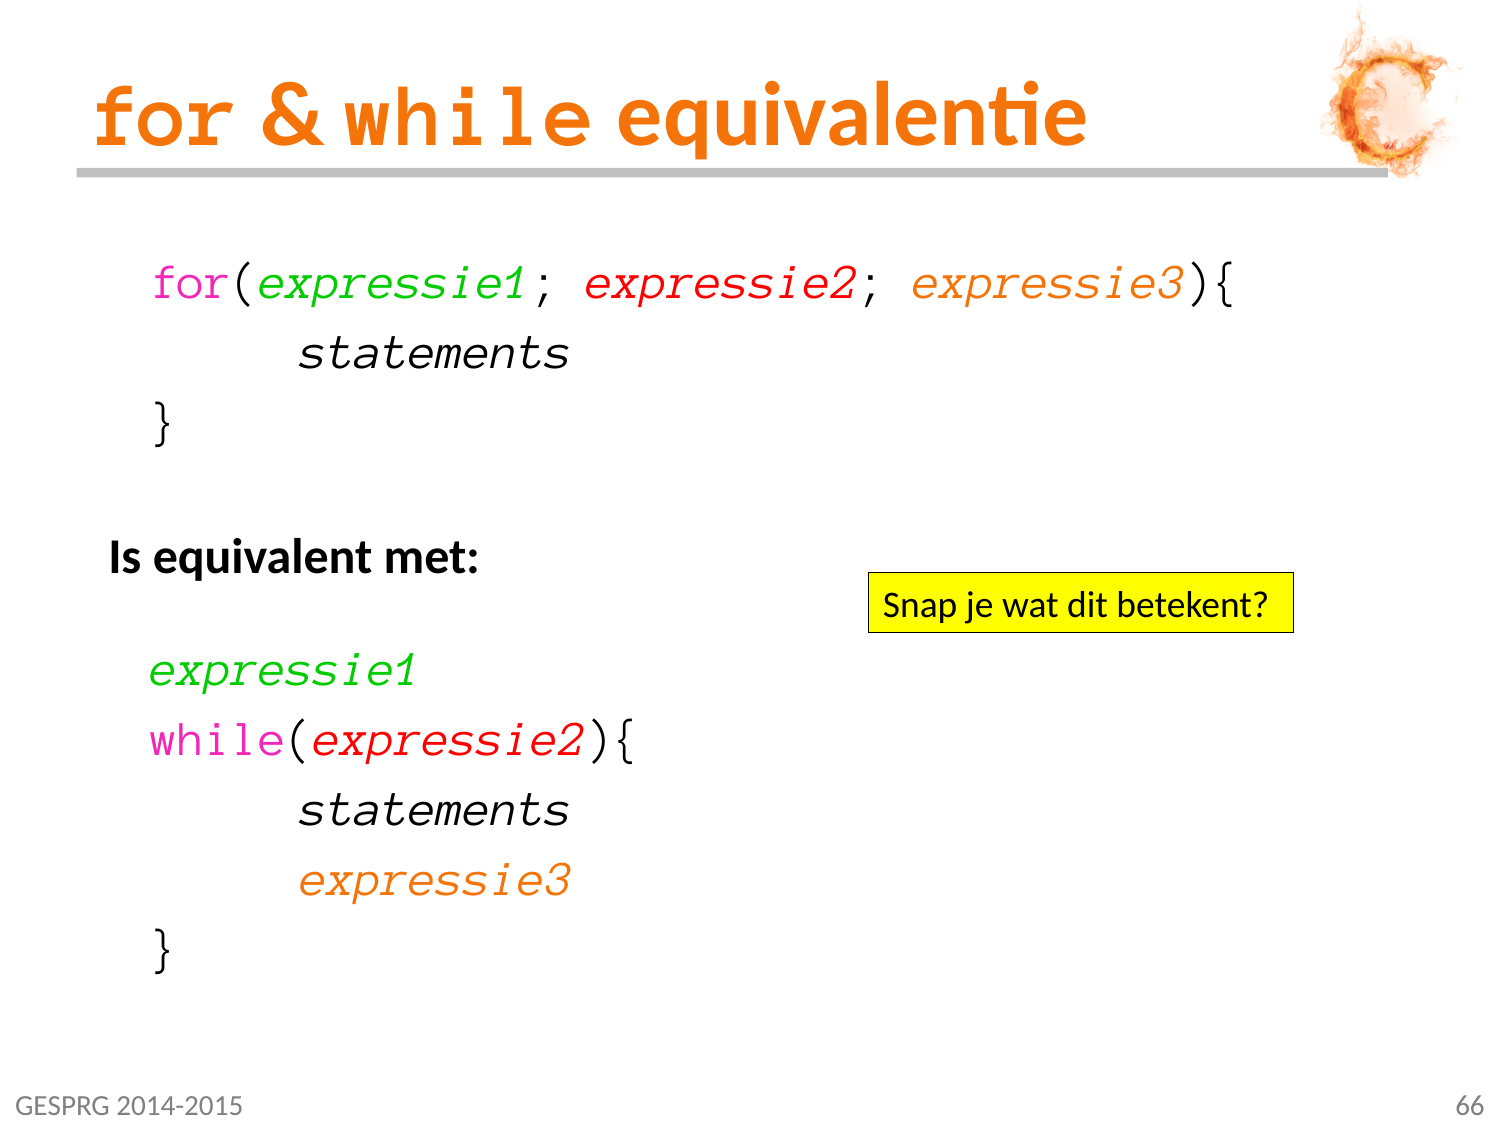

# for & while equivalentie
for(expressie1; expressie2; expressie3){
	statements
}

Is equivalent met:
Snap je wat dit betekent?
expressie1
while(expressie2){
	statements
	expressie3
}
GESPRG 2014-2015
66